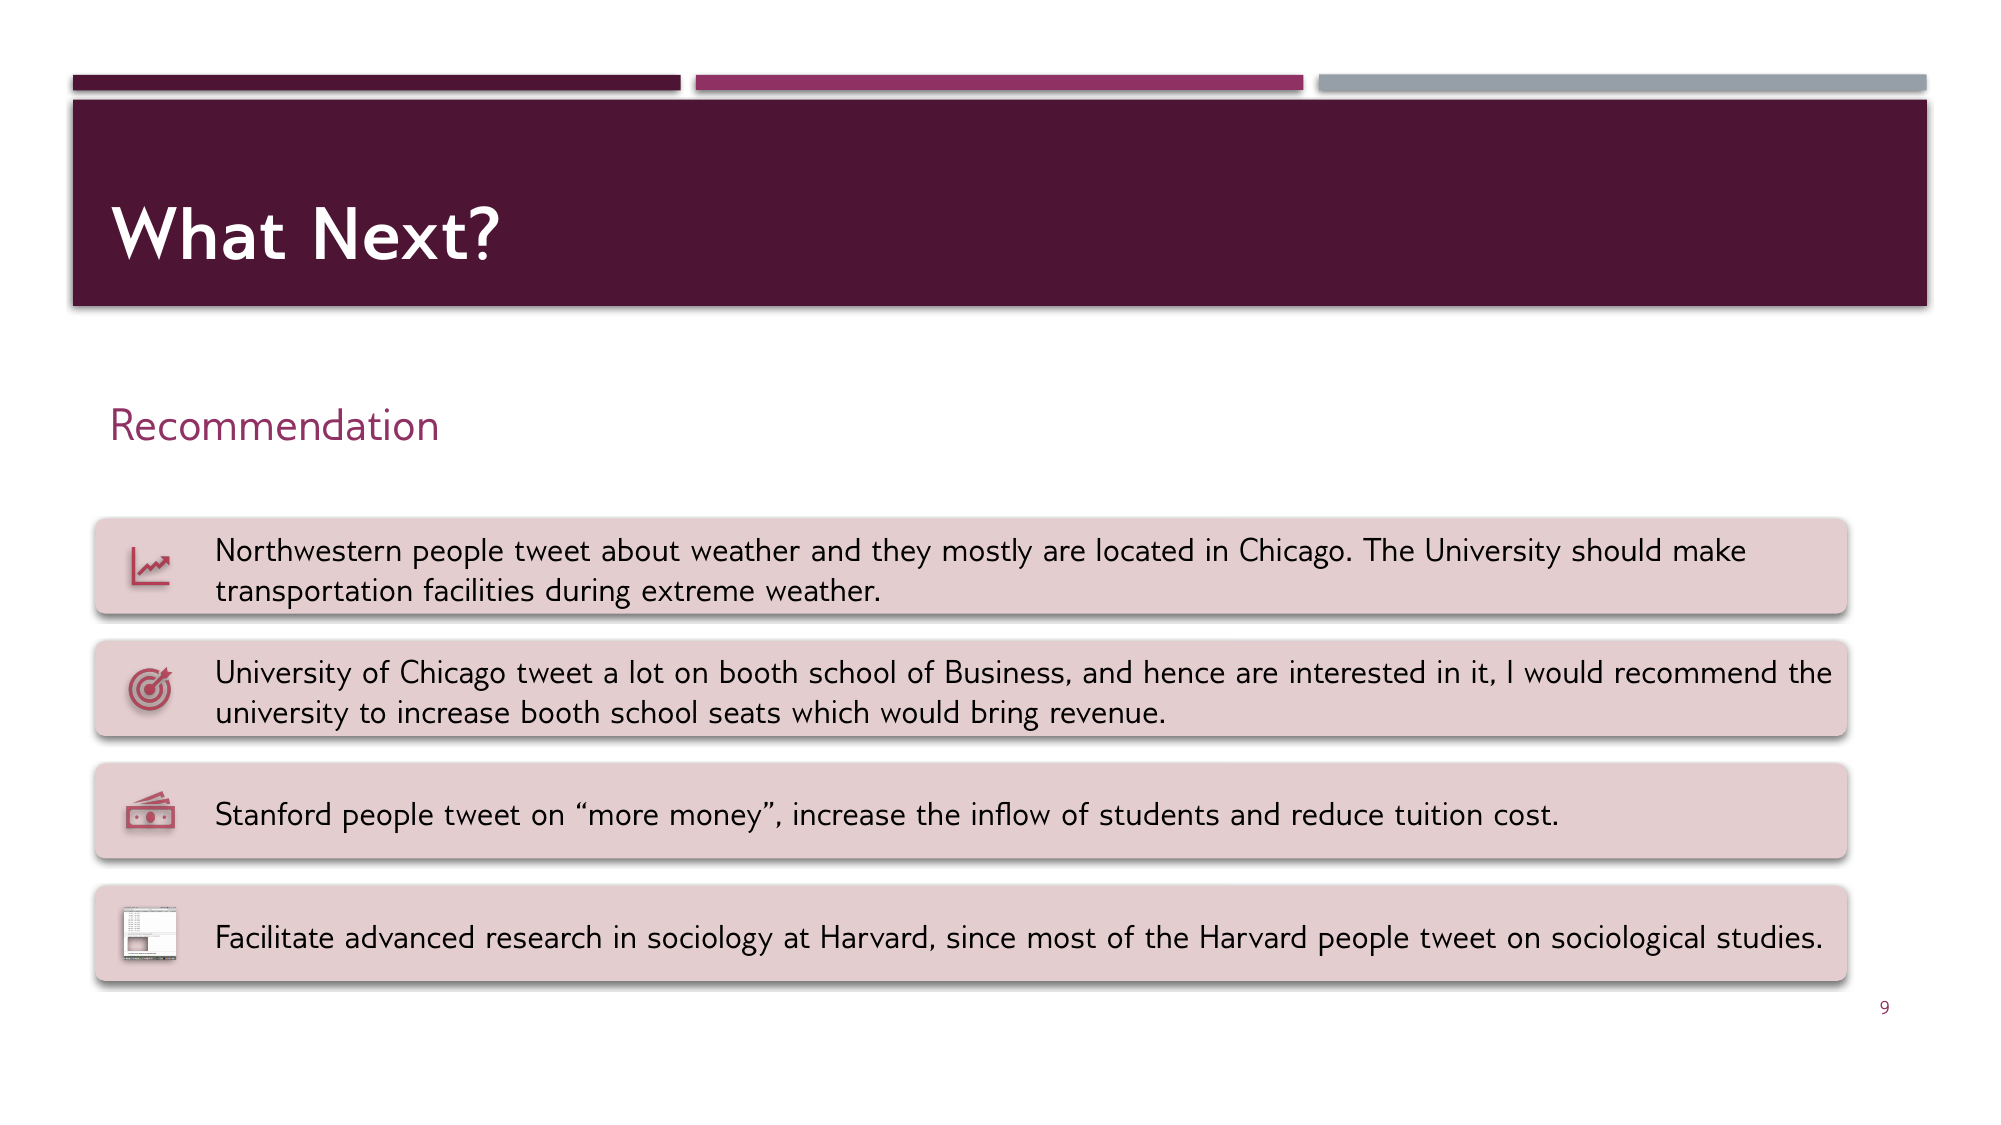

# What Next?
Recommendation
Northwestern people tweet about weather and they mostly are located in Chicago. The University should make transportation facilities during extreme weather.
University of Chicago tweet a lot on booth school of Business, and hence are interested in it, I would recommend the university to increase booth school seats which would bring revenue.
Stanford people tweet on “more money”, increase the inflow of students and reduce tuition cost.
Facilitate advanced research in sociology at Harvard, since most of the Harvard people tweet on sociological studies.
9